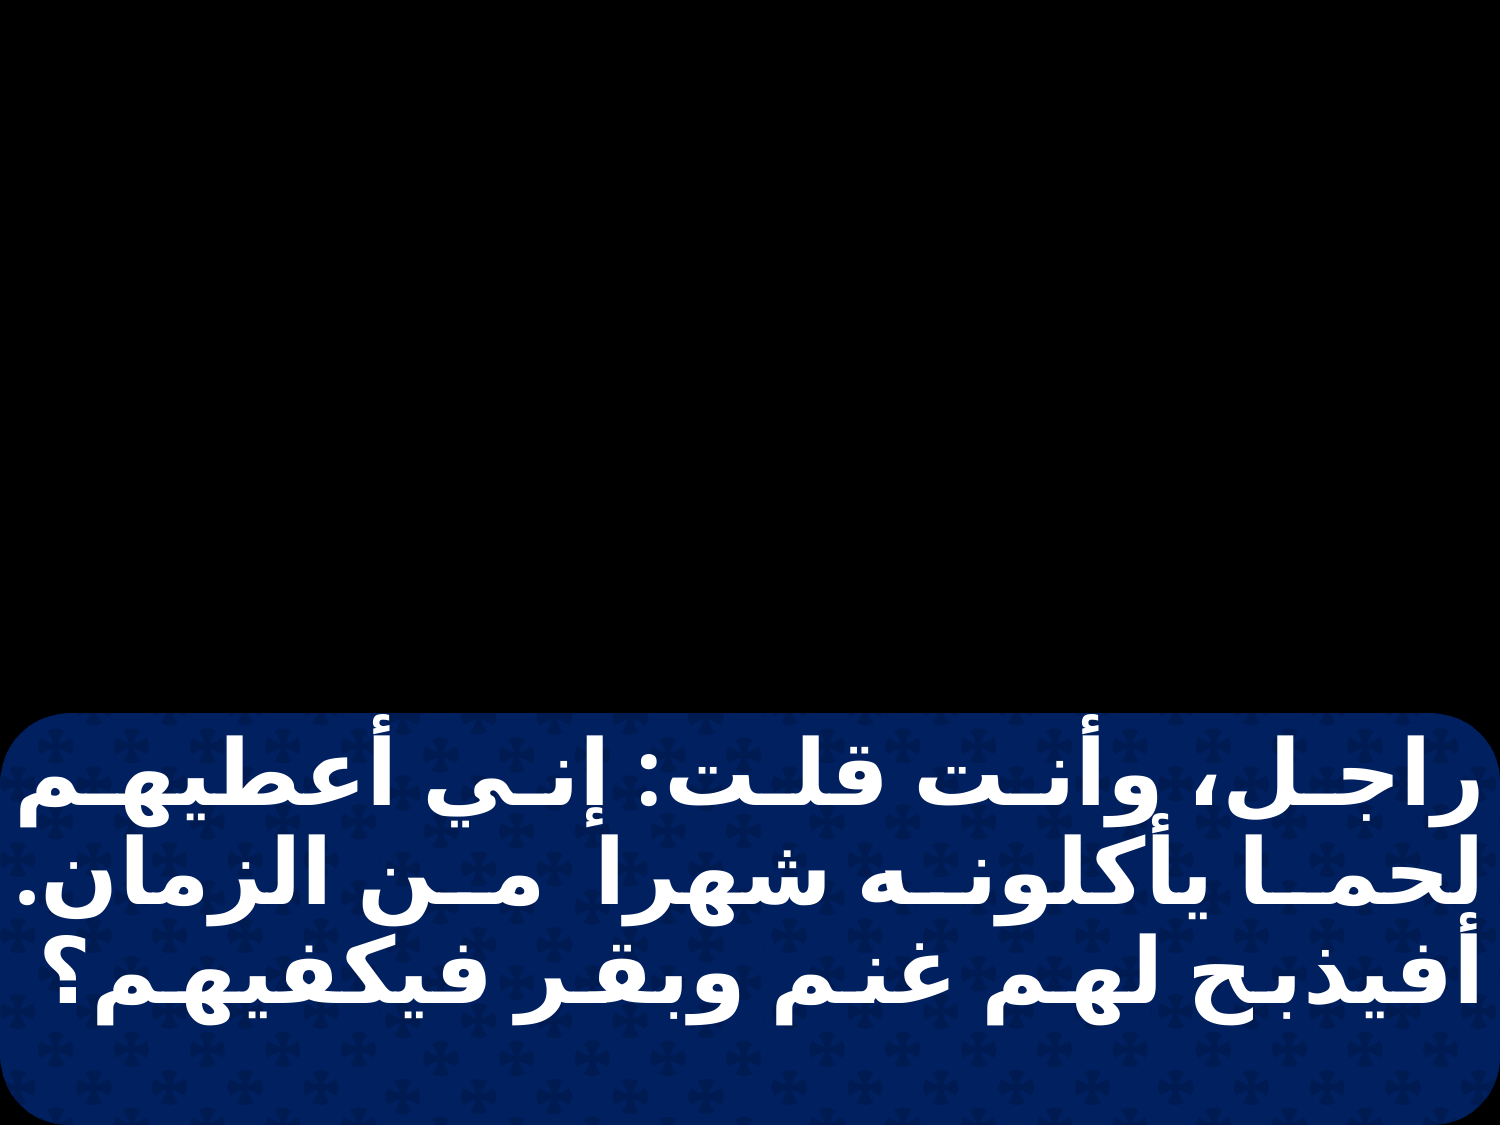

راجل، وأنت قلت: إني أعطيهم لحما يأكلونه شهرا  من الزمان. أفيذبح لهم غنم وبقر فيكفيهم؟